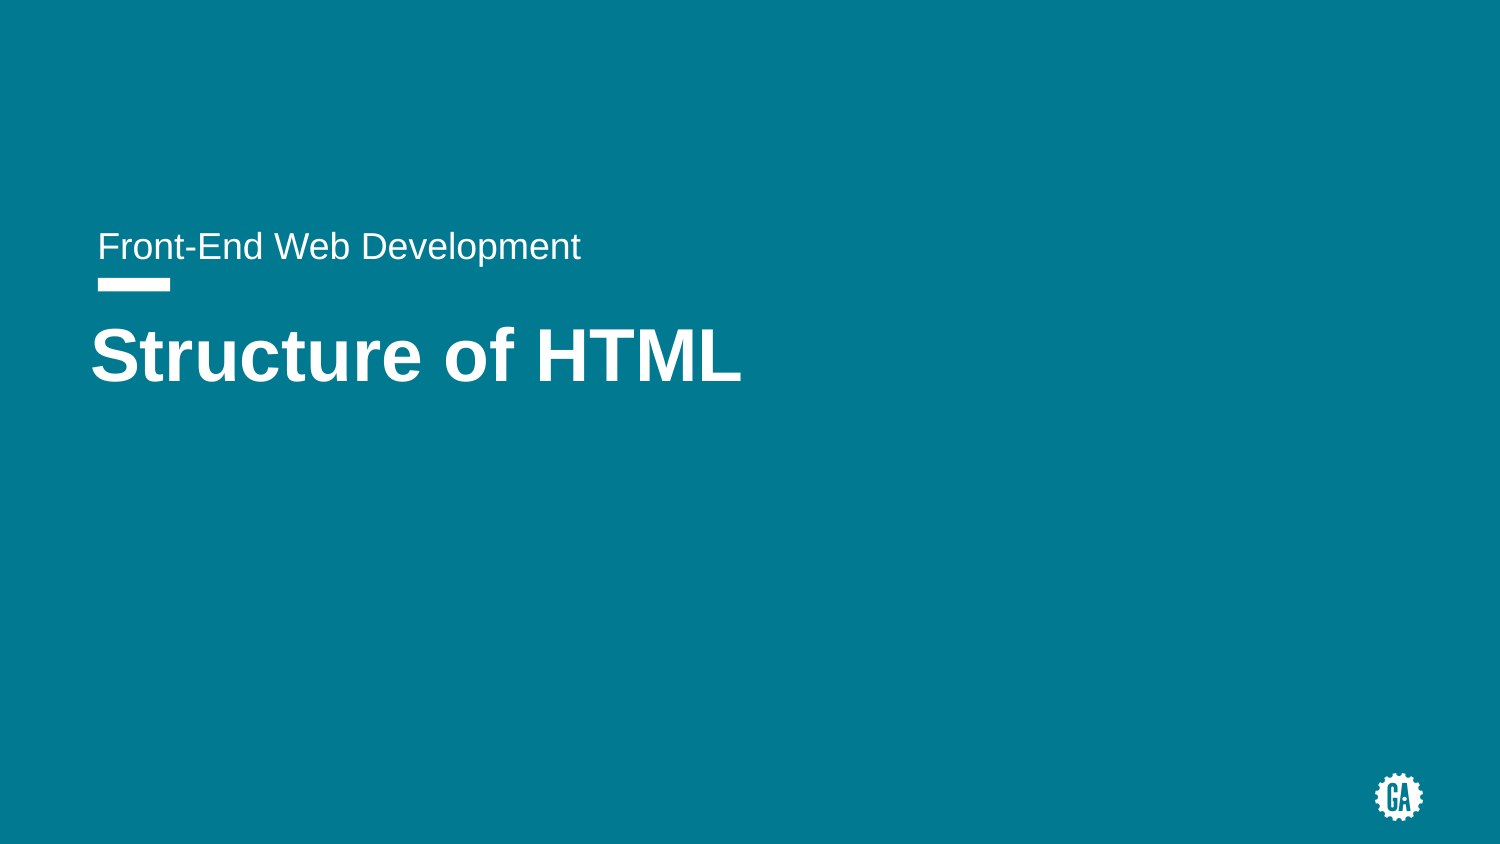

Front-End Web Development
# Structure of HTML